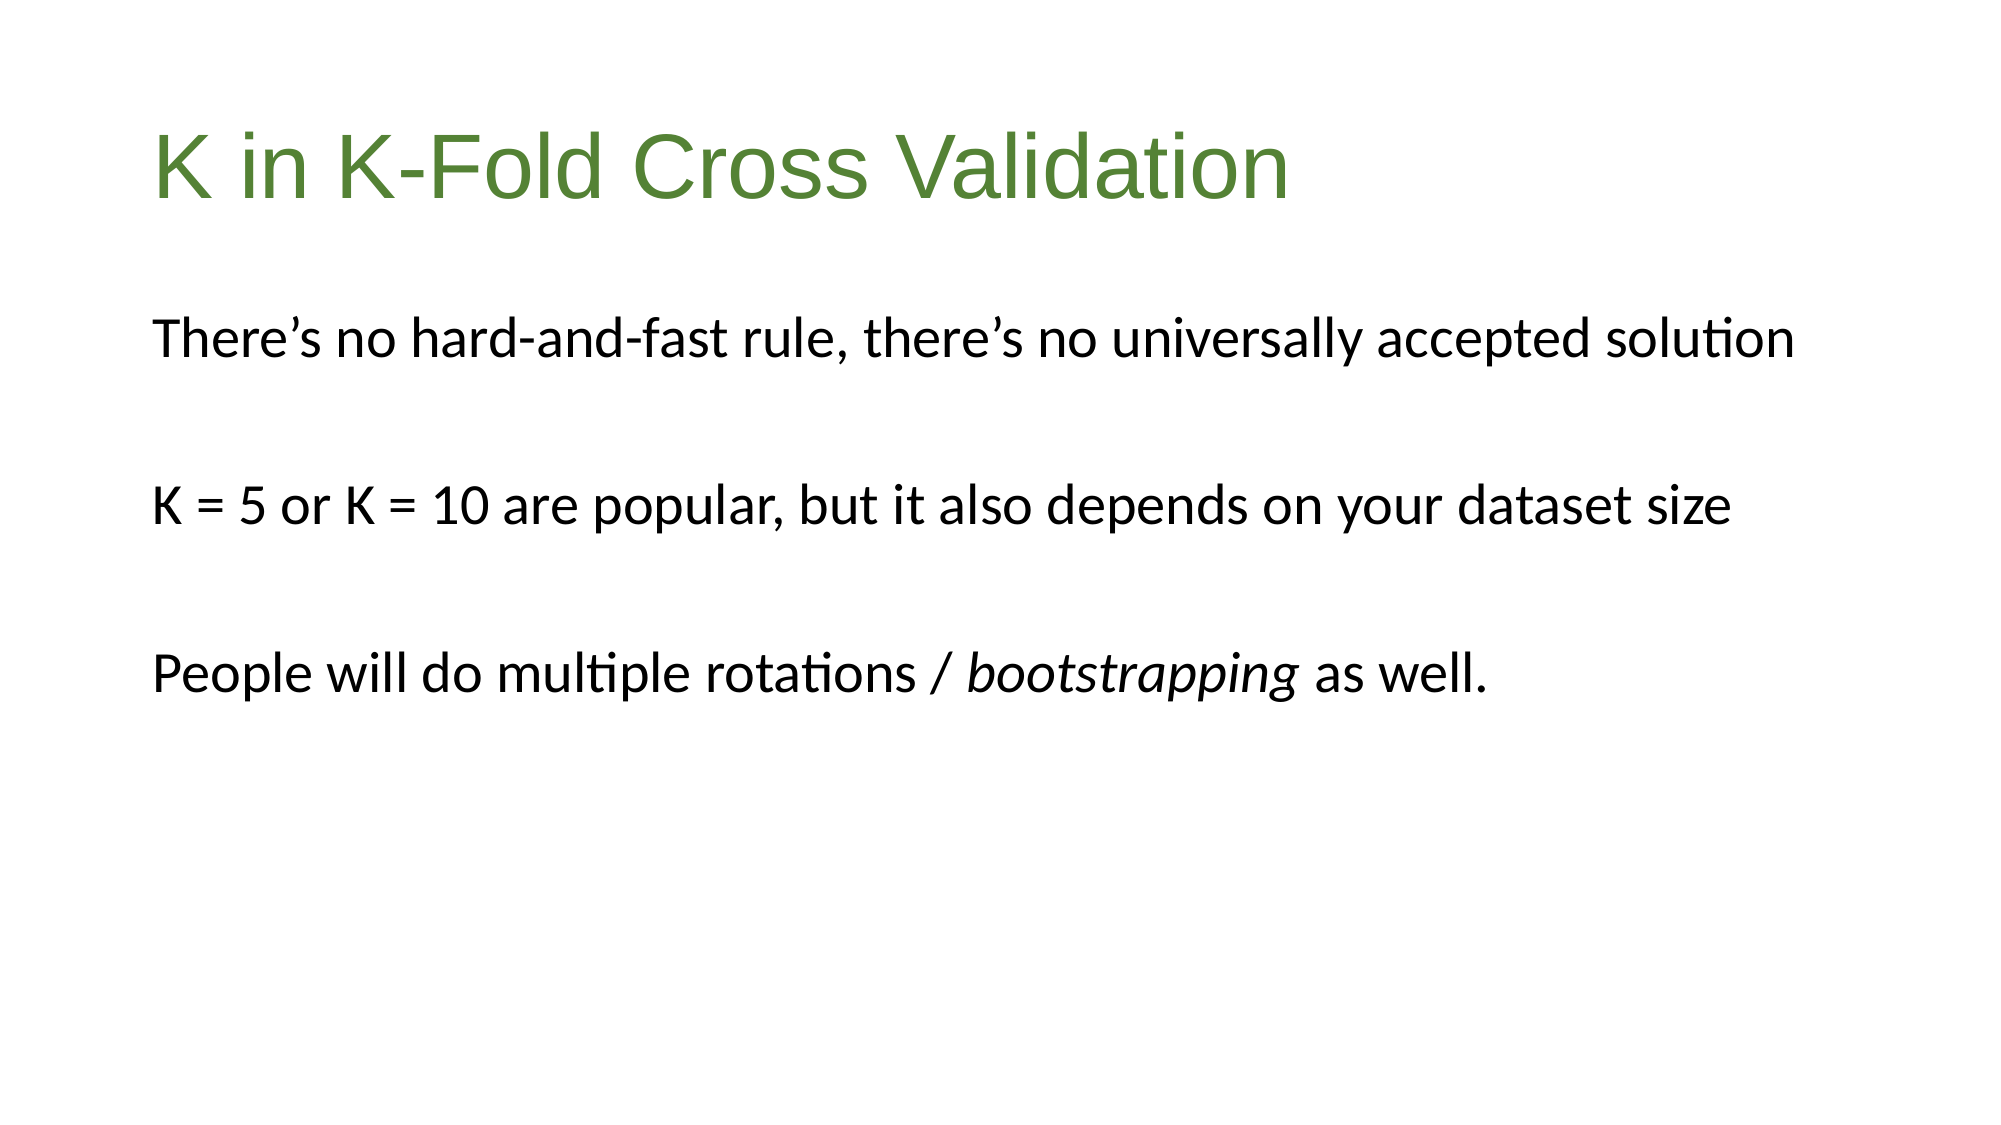

# K in K-Fold Cross Validation
There’s no hard-and-fast rule, there’s no universally accepted solution

K = 5 or K = 10 are popular, but it also depends on your dataset size

People will do multiple rotations / bootstrapping as well.